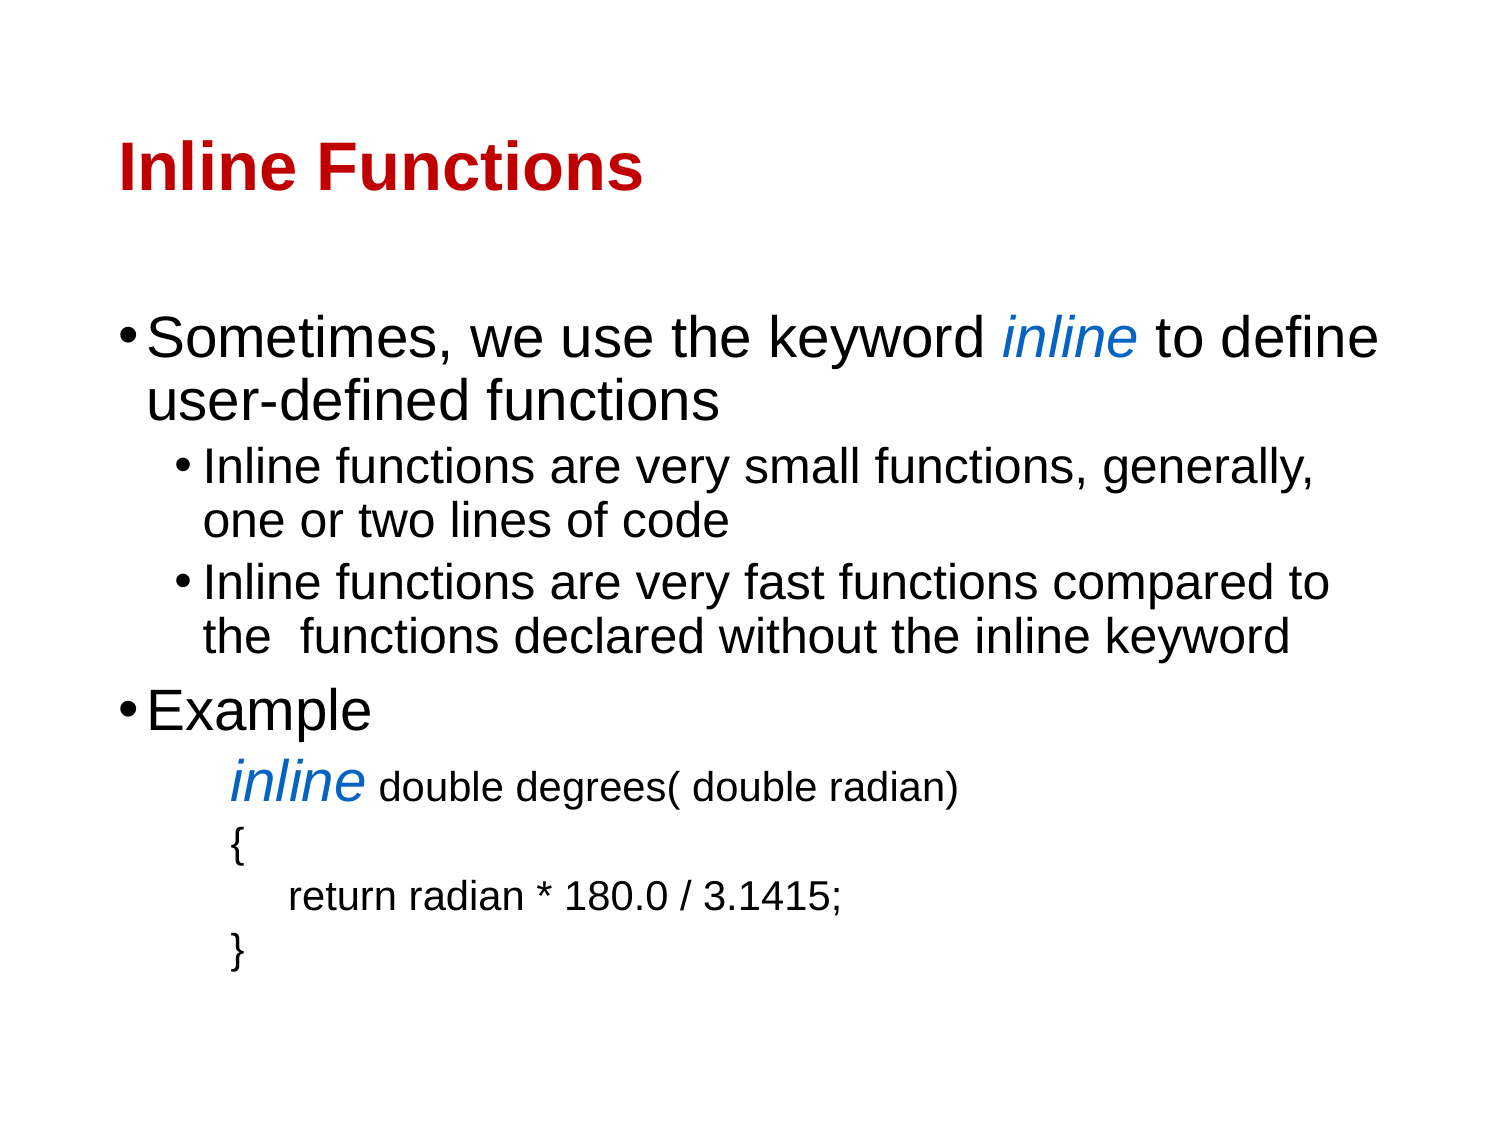

# Inline Functions
Sometimes, we use the keyword inline to define user-defined functions
Inline functions are very small functions, generally, one or two lines of code
Inline functions are very fast functions compared to the  functions declared without the inline keyword
Example
inline double degrees( double radian)
{
     return radian * 180.0 / 3.1415;
}